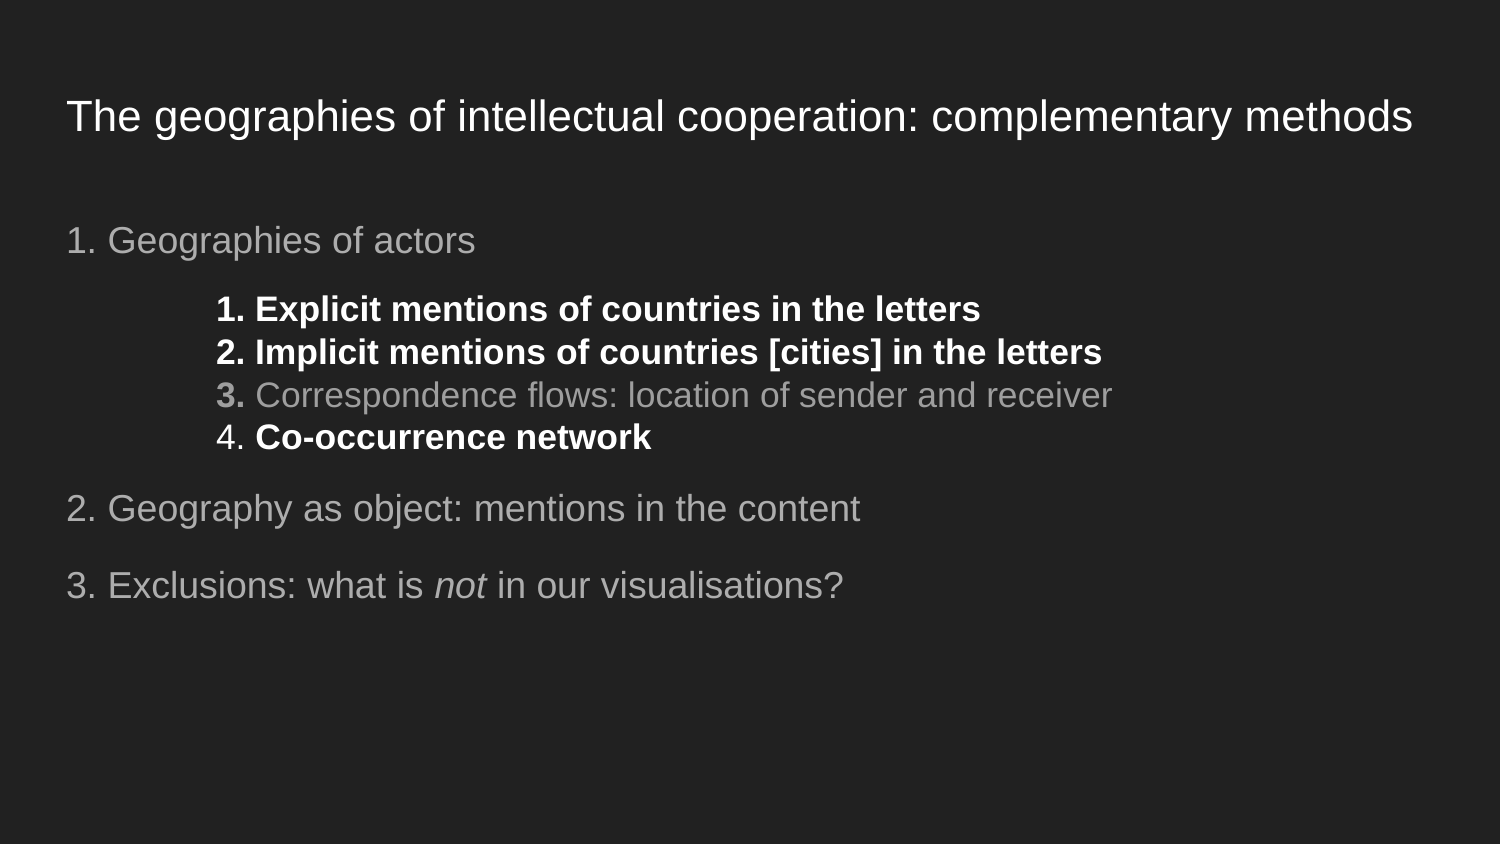

# The geographies of intellectual cooperation: complementary methods
1. Geographies of actors
1. Explicit mentions of countries in the letters
2. Implicit mentions of countries [cities] in the letters
3. Correspondence flows: location of sender and receiver
4. Co-occurrence network
2. Geography as object: mentions in the content
3. Exclusions: what is not in our visualisations?